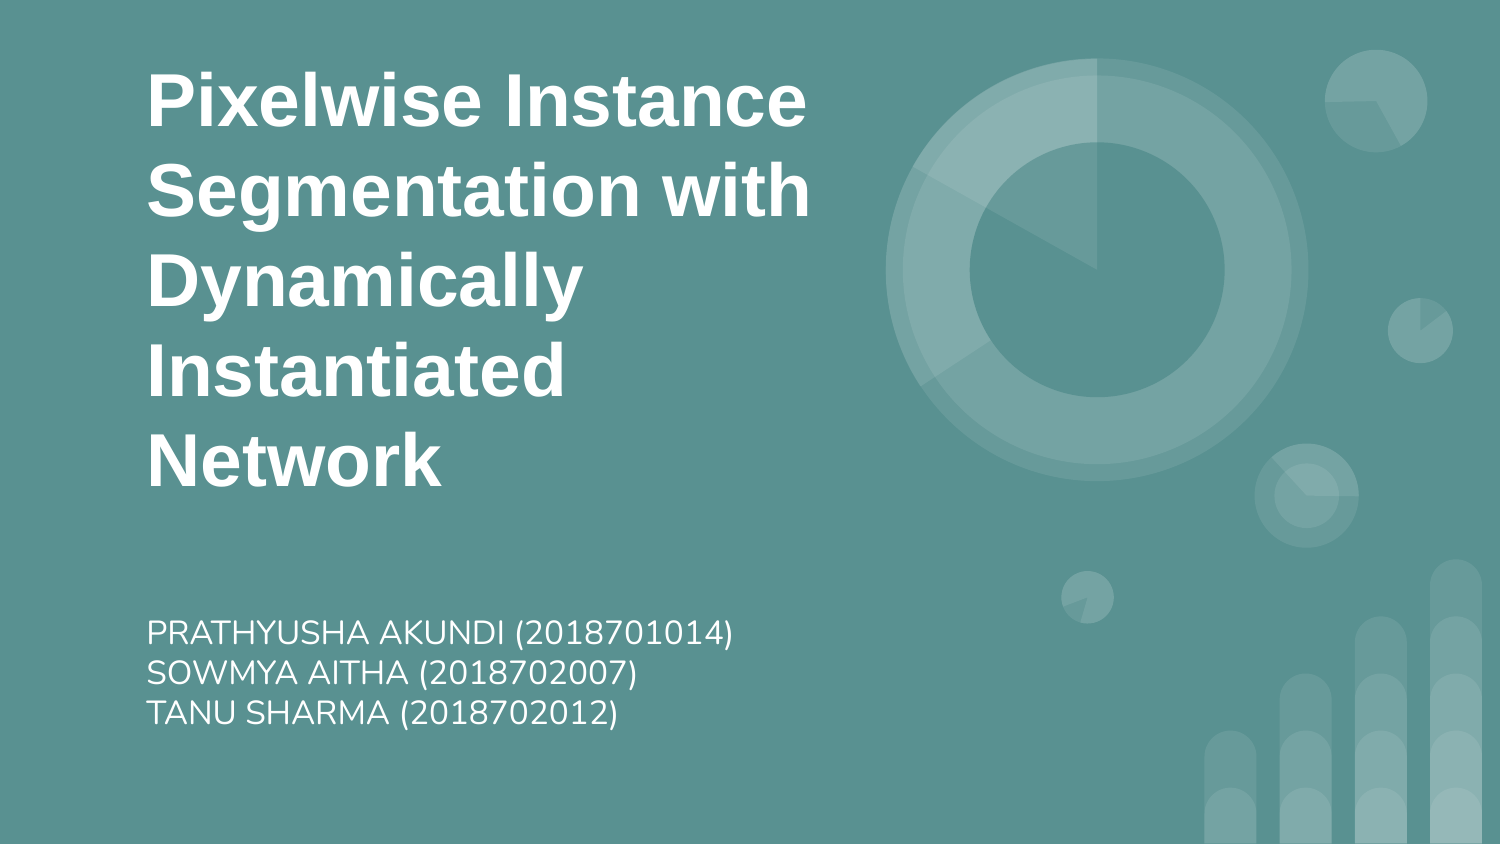

# Pixelwise Instance Segmentation with Dynamically Instantiated Network
PRATHYUSHA AKUNDI (2018701014)
SOWMYA AITHA (2018702007)
TANU SHARMA (2018702012)